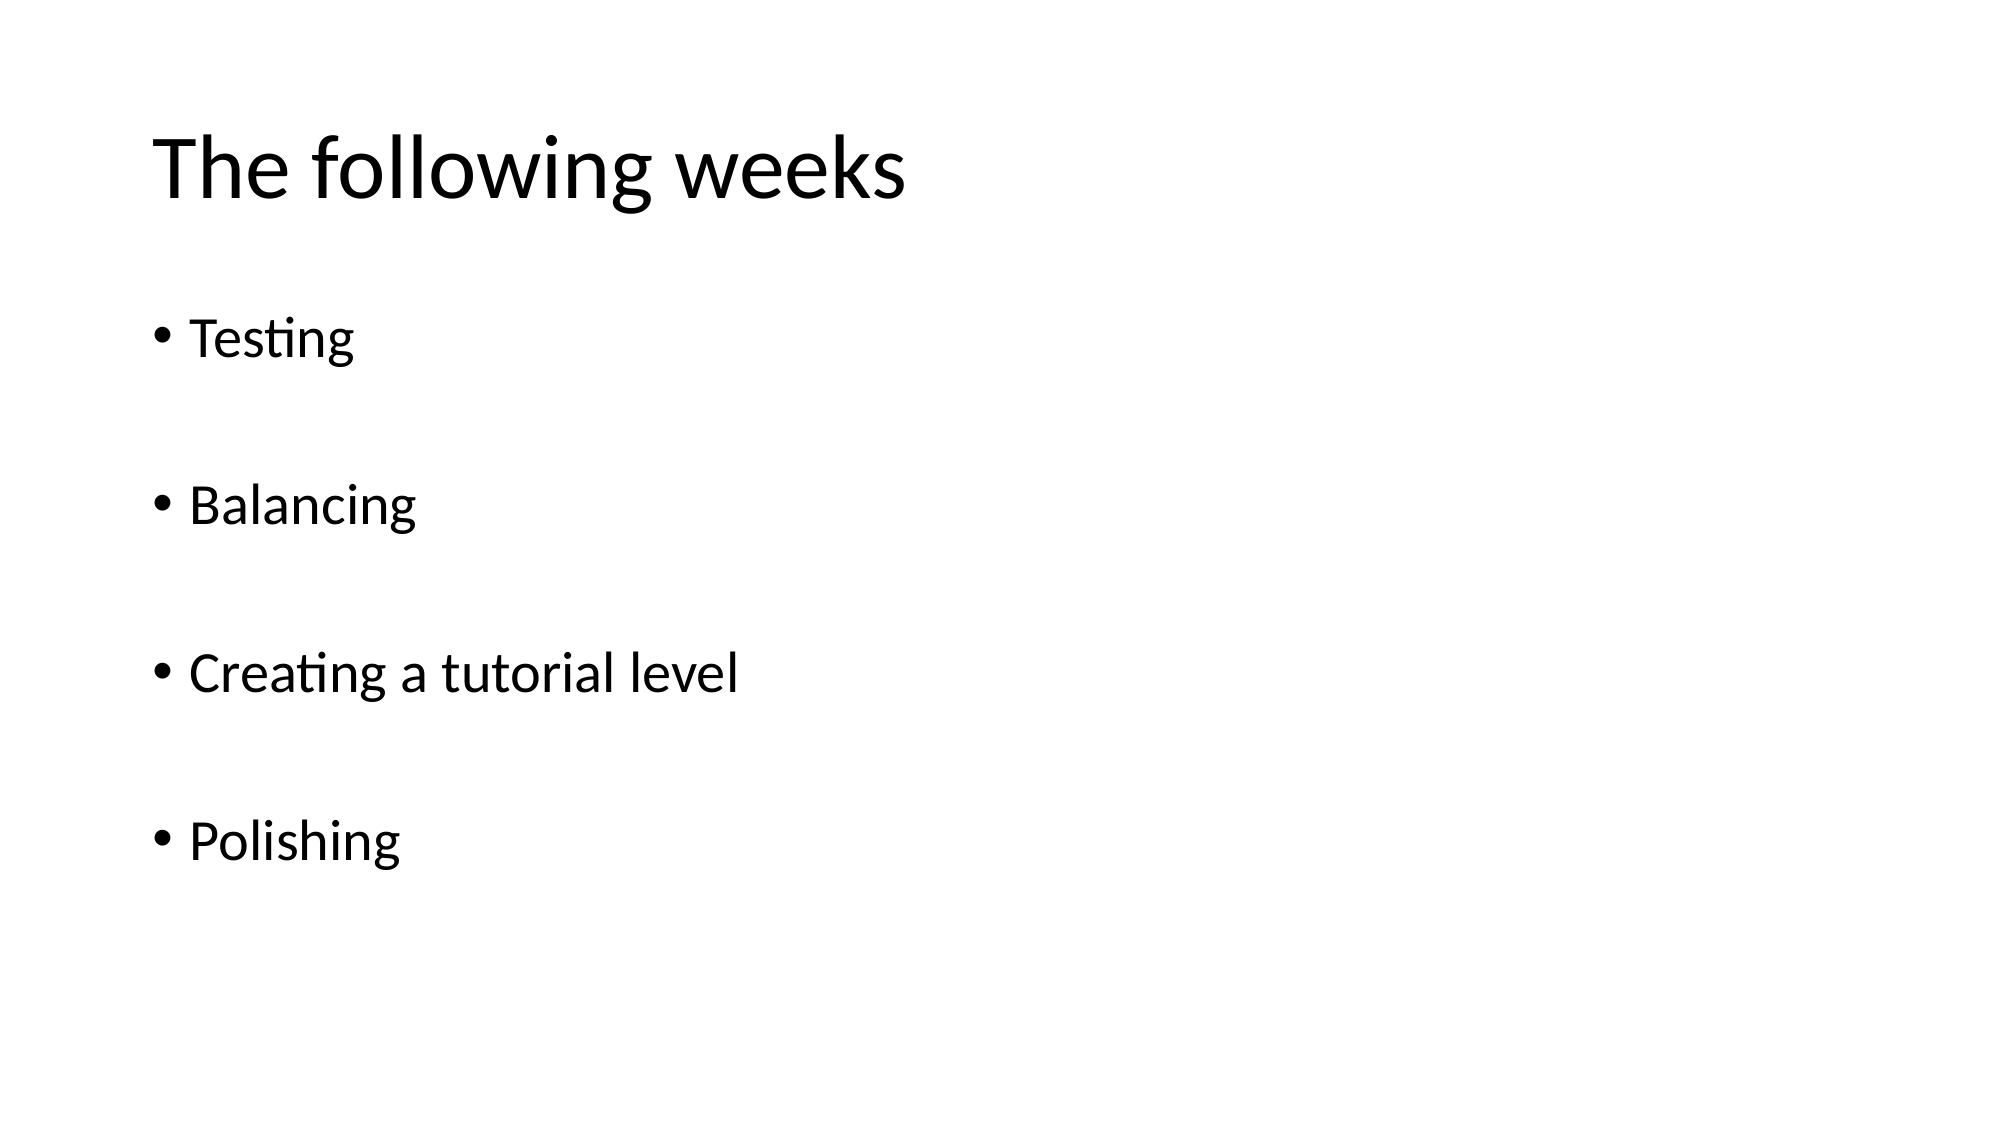

# The following weeks
Testing

Balancing

Creating a tutorial level

Polishing